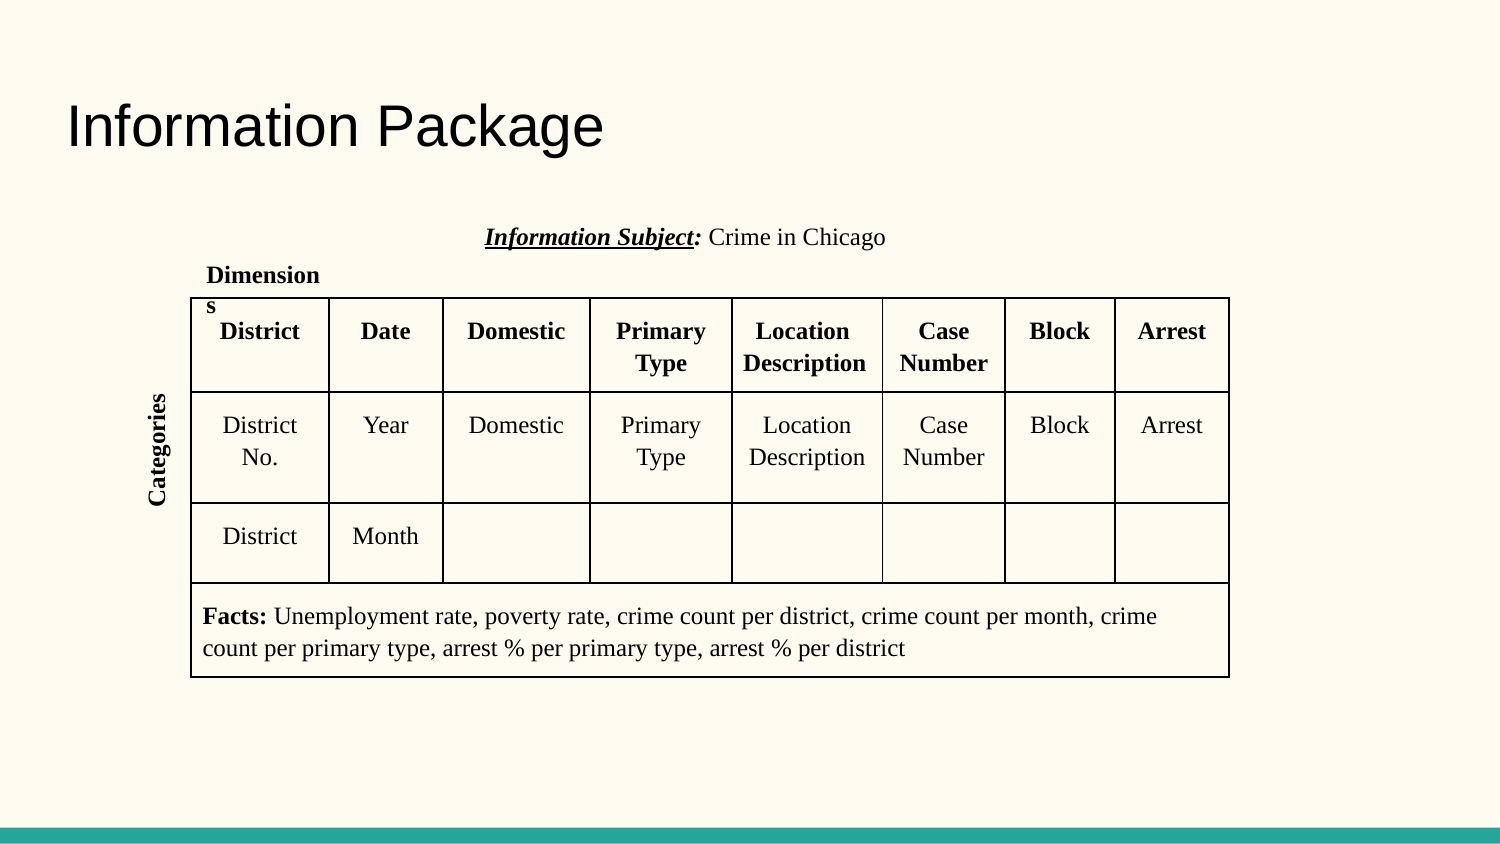

# Information Package
Information Subject: Crime in Chicago
Dimensions
| District | Date | Domestic | Primary Type | Location Description | Case Number | Block | Arrest |
| --- | --- | --- | --- | --- | --- | --- | --- |
| District No. | Year | Domestic | Primary Type | Location Description | Case Number | Block | Arrest |
| District | Month |  |  |  |  |  |  |
| Facts: Unemployment rate, poverty rate, crime count per district, crime count per month, crime count per primary type, arrest % per primary type, arrest % per district |  |  |  |  |  |  |  |
Categories